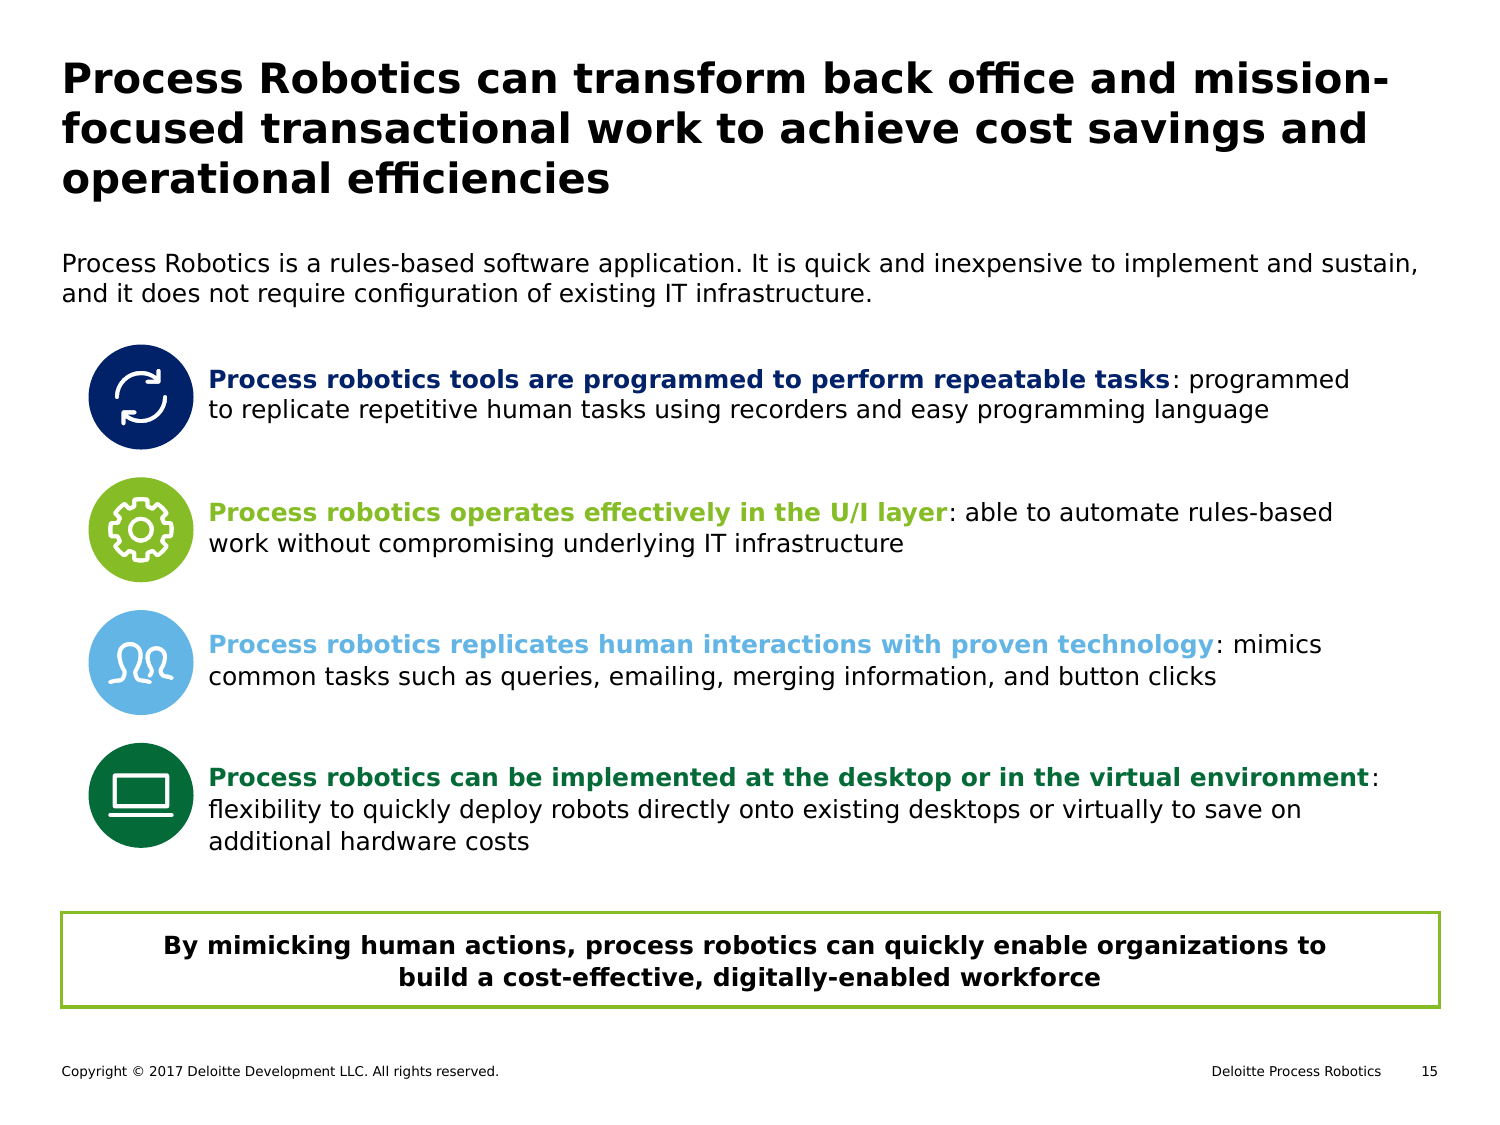

# Process Robotics can transform back office and mission-focused transactional work to achieve cost savings and operational efficiencies
Process Robotics is a rules-based software application. It is quick and inexpensive to implement and sustain, and it does not require configuration of existing IT infrastructure.

Process robotics tools are programmed to perform repeatable tasks: programmed to replicate repetitive human tasks using recorders and easy programming language

Process robotics operates effectively in the U/I layer: able to automate rules-based work without compromising underlying IT infrastructure

Process robotics replicates human interactions with proven technology: mimics common tasks such as queries, emailing, merging information, and button clicks

Process robotics can be implemented at the desktop or in the virtual environment: flexibility to quickly deploy robots directly onto existing desktops or virtually to save on additional hardware costs
By mimicking human actions, process robotics can quickly enable organizations to
build a cost-effective, digitally-enabled workforce